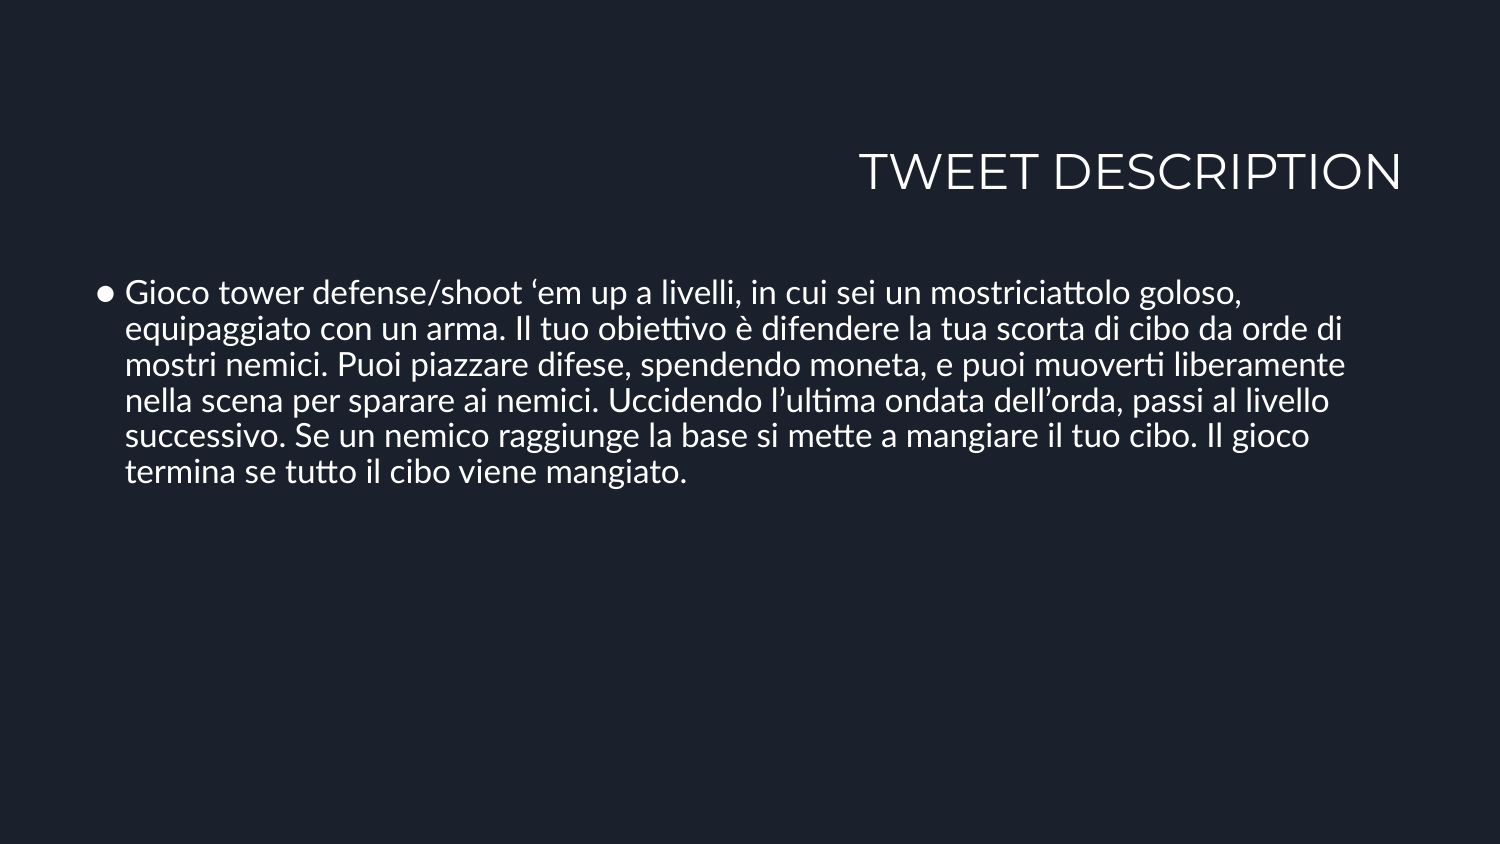

# TWEET DESCRIPTION
Gioco tower defense/shoot ‘em up a livelli, in cui sei un mostriciattolo goloso, equipaggiato con un arma. Il tuo obiettivo è difendere la tua scorta di cibo da orde di mostri nemici. Puoi piazzare difese, spendendo moneta, e puoi muoverti liberamente nella scena per sparare ai nemici. Uccidendo l’ultima ondata dell’orda, passi al livello successivo. Se un nemico raggiunge la base si mette a mangiare il tuo cibo. Il gioco termina se tutto il cibo viene mangiato.